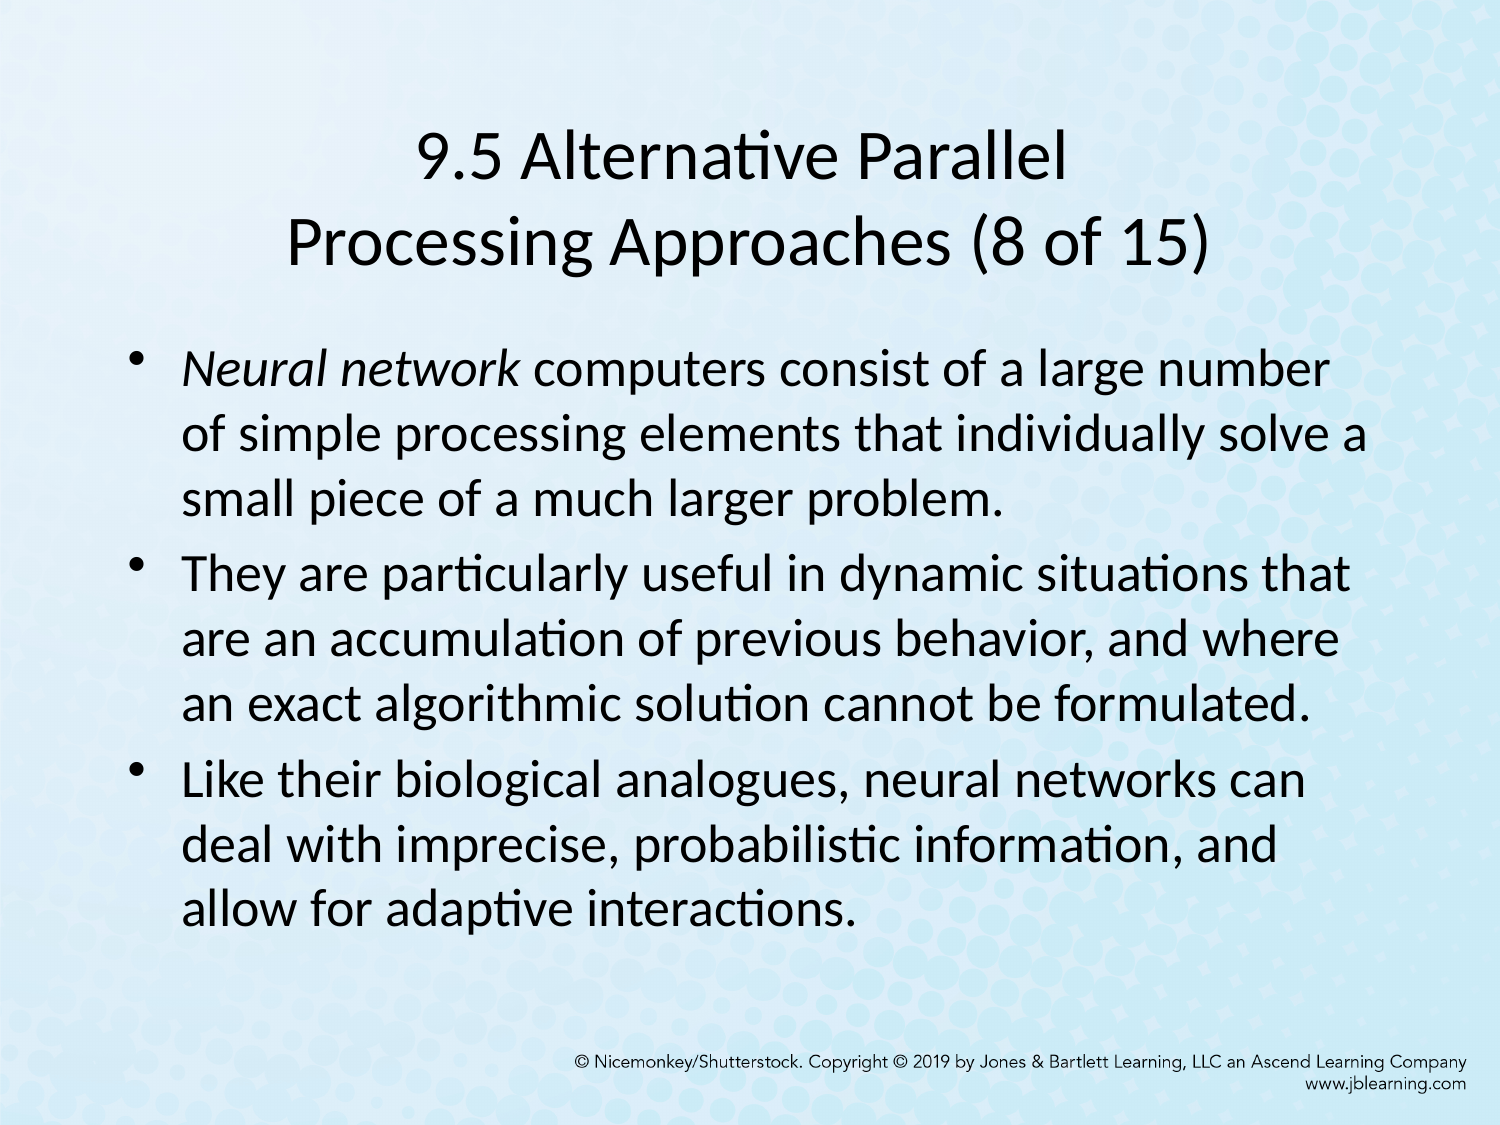

# 9.5 Alternative Parallel Processing Approaches (8 of 15)
Neural network computers consist of a large number of simple processing elements that individually solve a small piece of a much larger problem.
They are particularly useful in dynamic situations that are an accumulation of previous behavior, and where an exact algorithmic solution cannot be formulated.
Like their biological analogues, neural networks can deal with imprecise, probabilistic information, and allow for adaptive interactions.